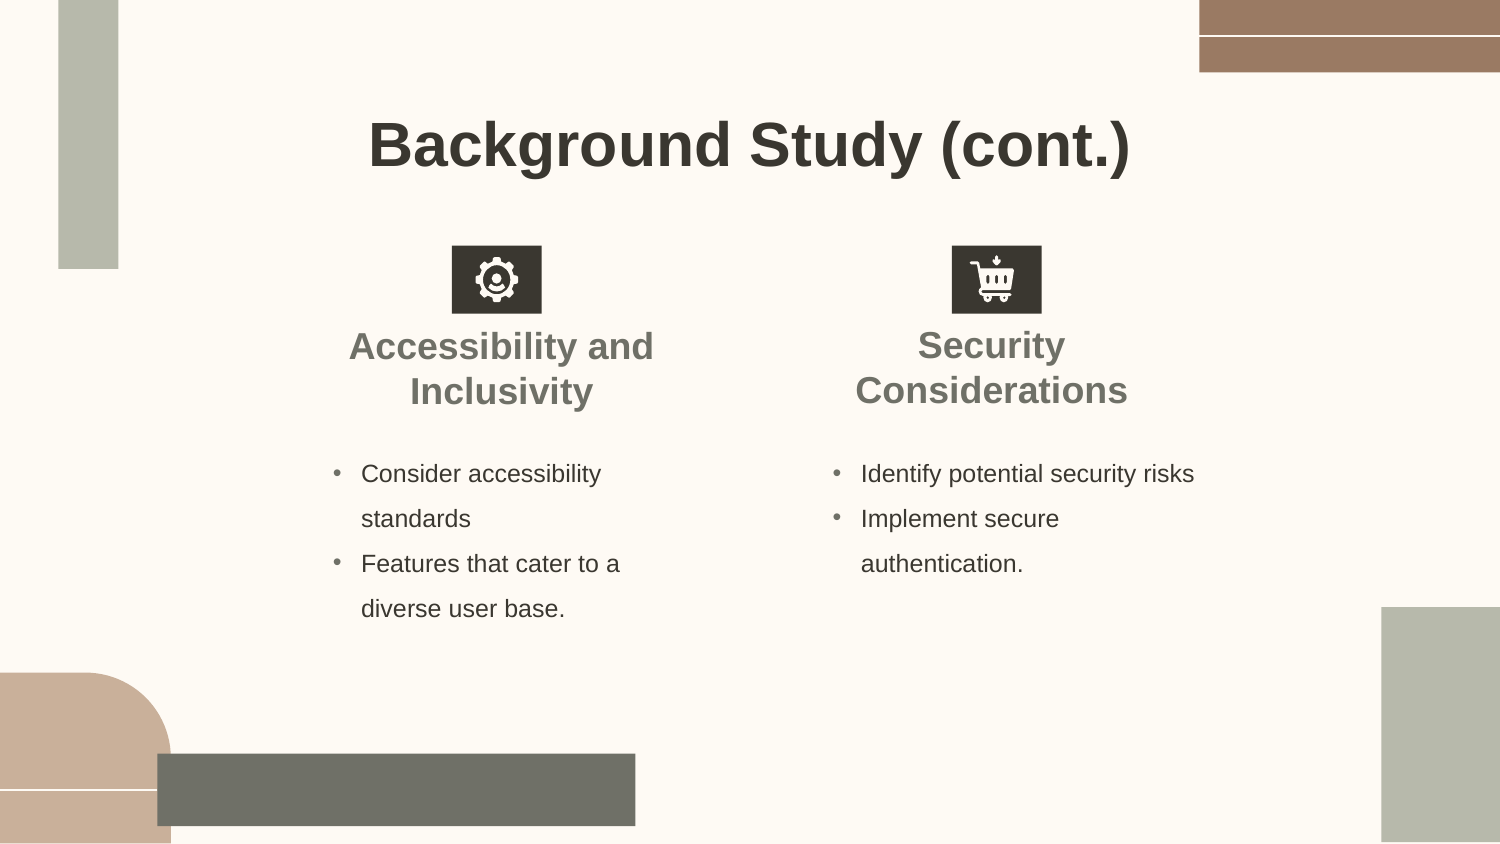

# Background Study (cont.)

Accessibility and Inclusivity
Security Considerations
Consider accessibility standards
Features that cater to a diverse user base.
Identify potential security risks
Implement secure authentication.